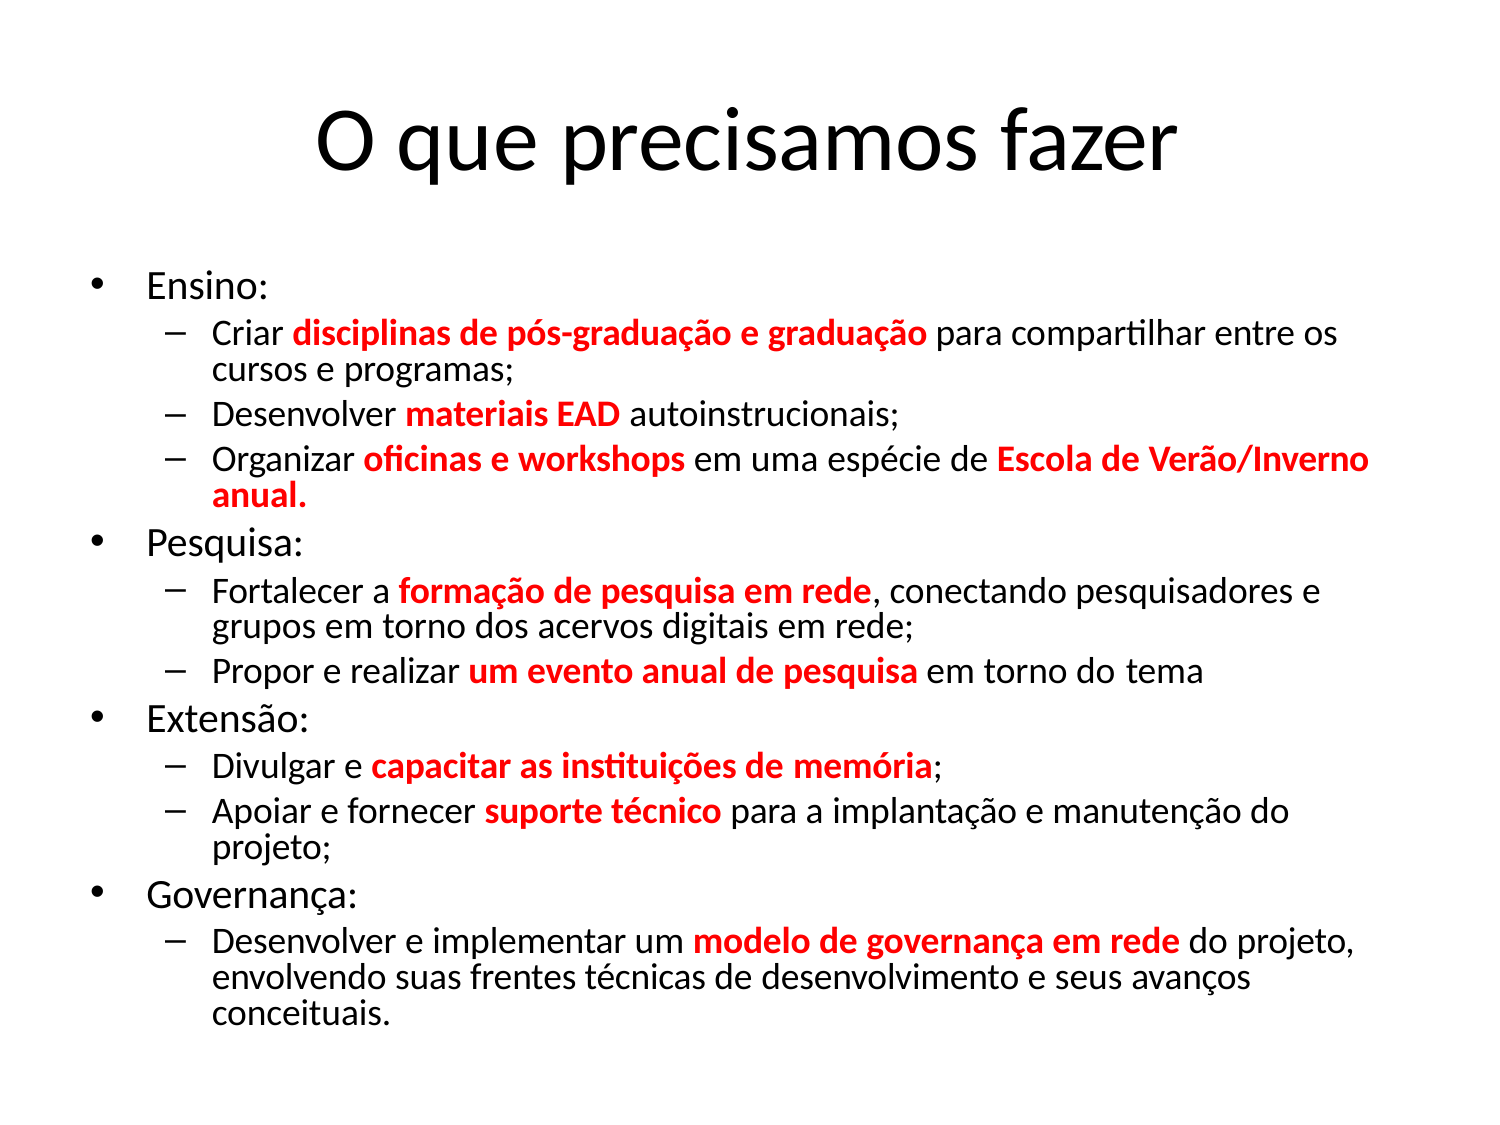

# O que precisamos fazer
Ensino:
Criar disciplinas de pós-graduação e graduação para compartilhar entre os  cursos e programas;
Desenvolver materiais EAD autoinstrucionais;
Organizar oficinas e workshops em uma espécie de Escola de Verão/Inverno  anual.
Pesquisa:
Fortalecer a formação de pesquisa em rede, conectando pesquisadores e  grupos em torno dos acervos digitais em rede;
Propor e realizar um evento anual de pesquisa em torno do tema
Extensão:
Divulgar e capacitar as instituições de memória;
Apoiar e fornecer suporte técnico para a implantação e manutenção do  projeto;
Governança:
Desenvolver e implementar um modelo de governança em rede do projeto,  envolvendo suas frentes técnicas de desenvolvimento e seus avanços  conceituais.